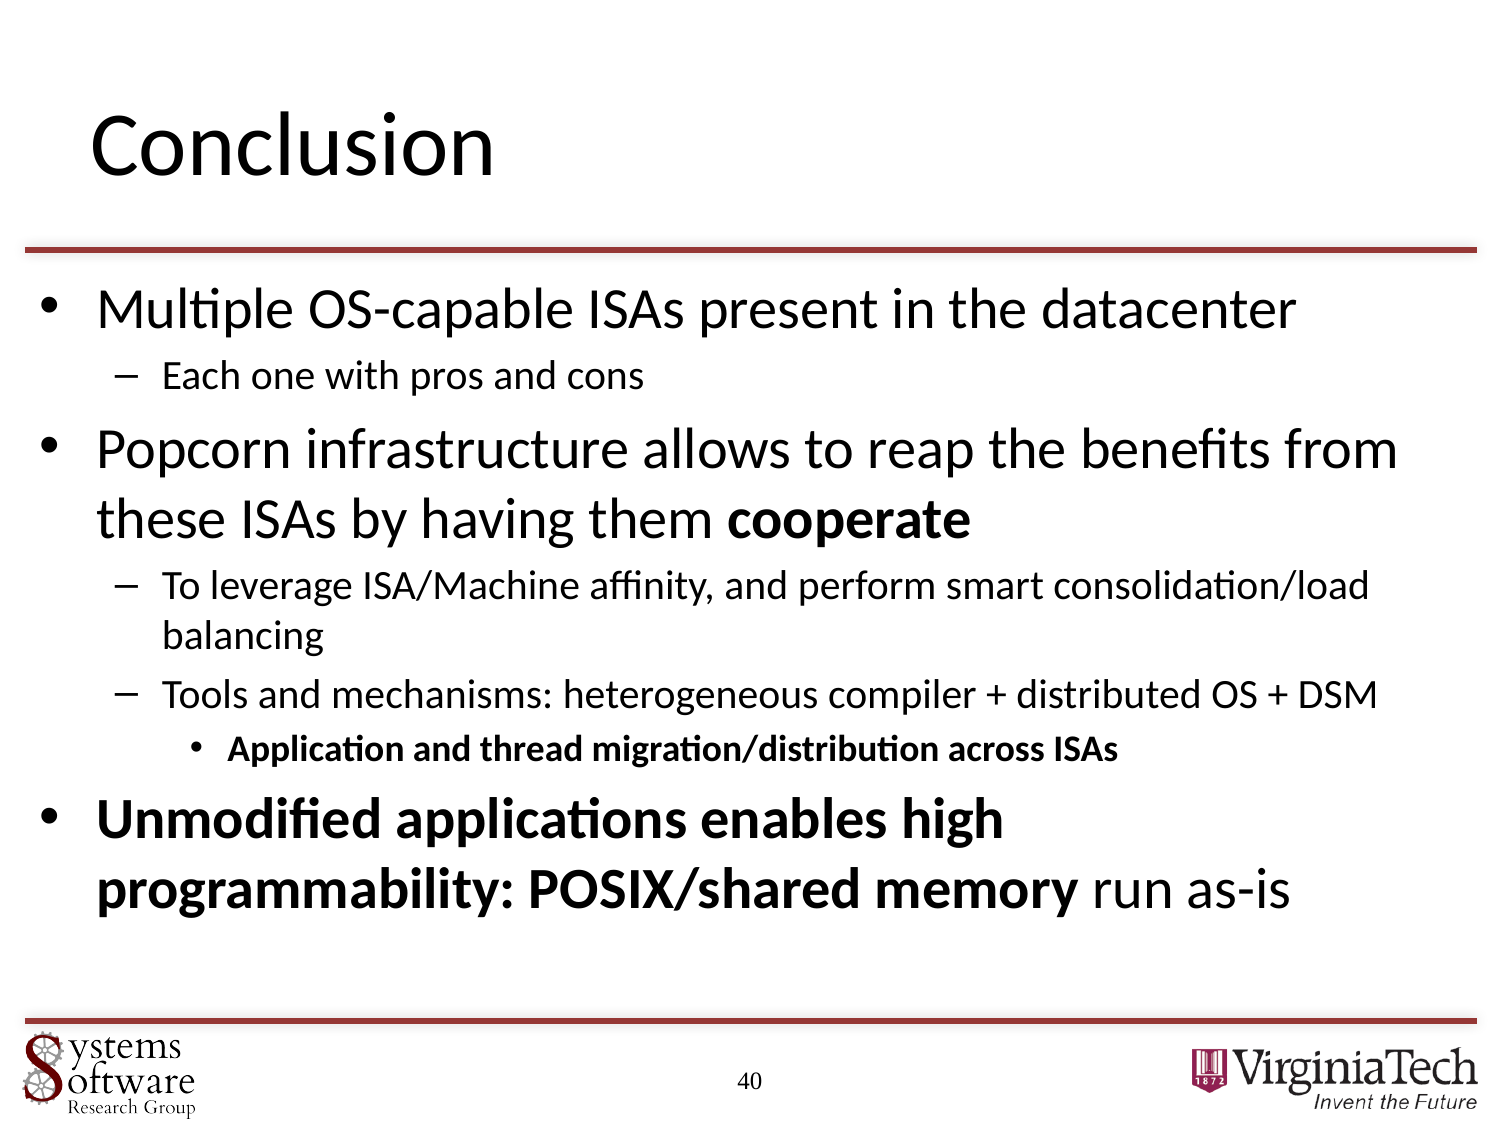

# Conclusion
Multiple OS-capable ISAs present in the datacenter
Each one with pros and cons
Popcorn infrastructure allows to reap the benefits from these ISAs by having them cooperate
To leverage ISA/Machine affinity, and perform smart consolidation/load balancing
Tools and mechanisms: heterogeneous compiler + distributed OS + DSM
Application and thread migration/distribution across ISAs
Unmodified applications enables high programmability: POSIX/shared memory run as-is